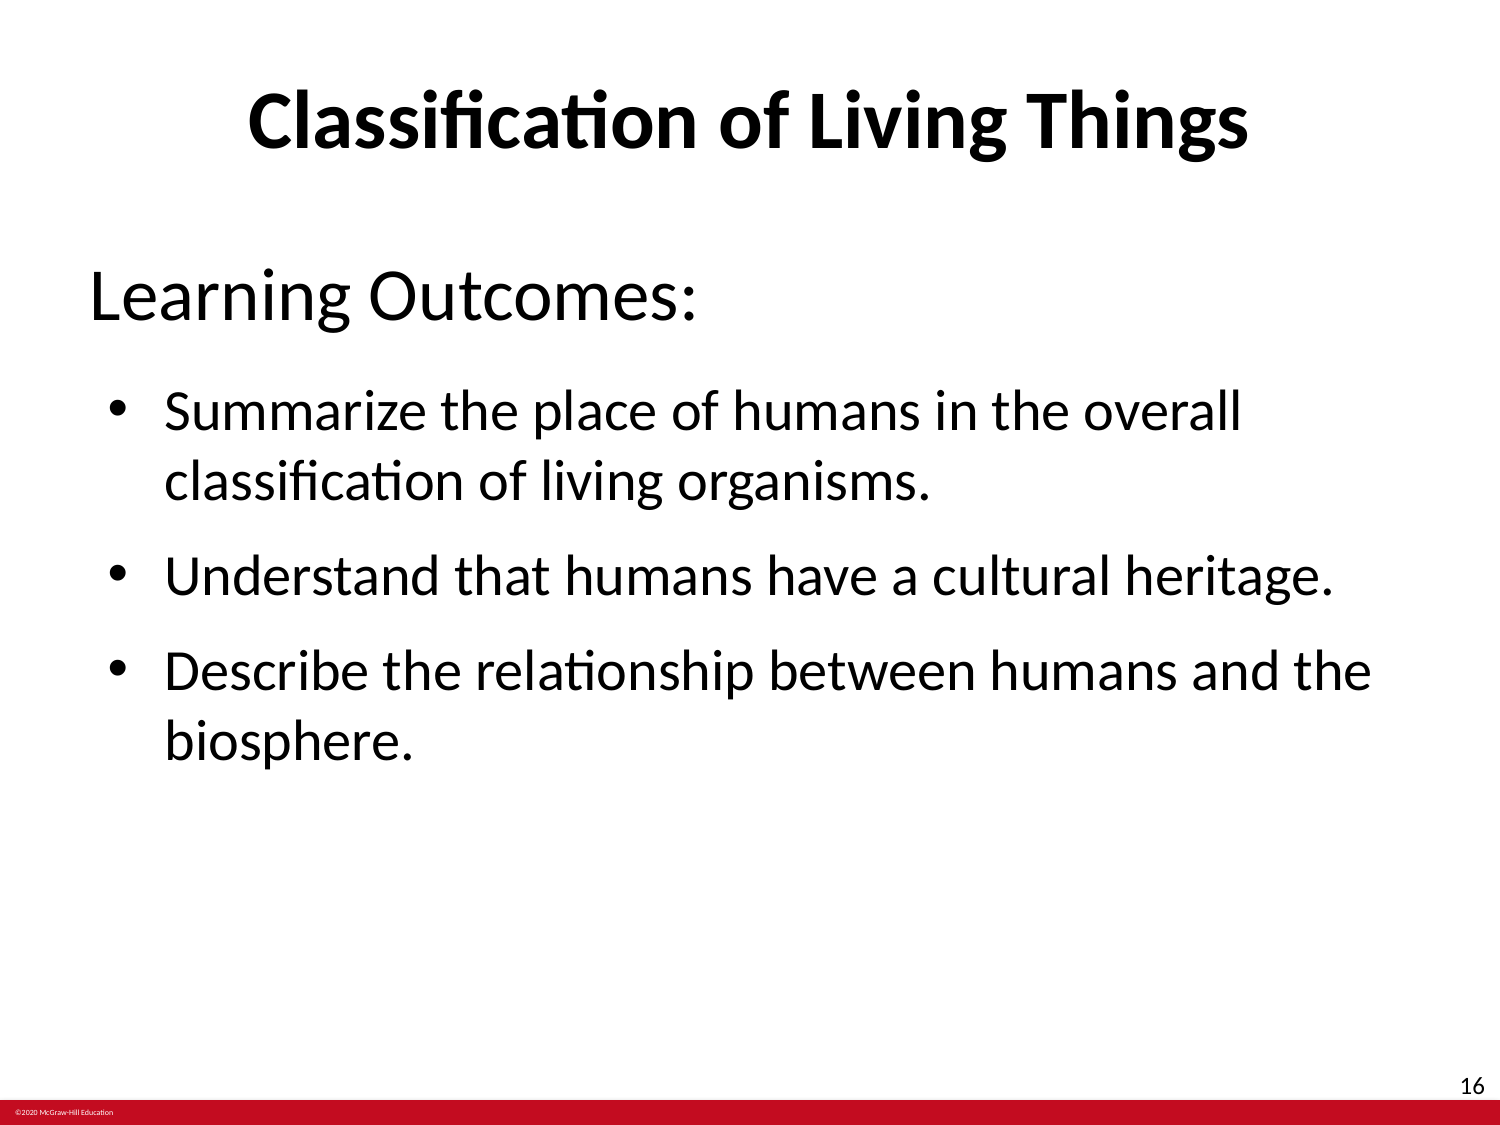

# Classification of Living Things
Learning Outcomes:
Summarize the place of humans in the overall classification of living organisms.
Understand that humans have a cultural heritage.
Describe the relationship between humans and the biosphere.